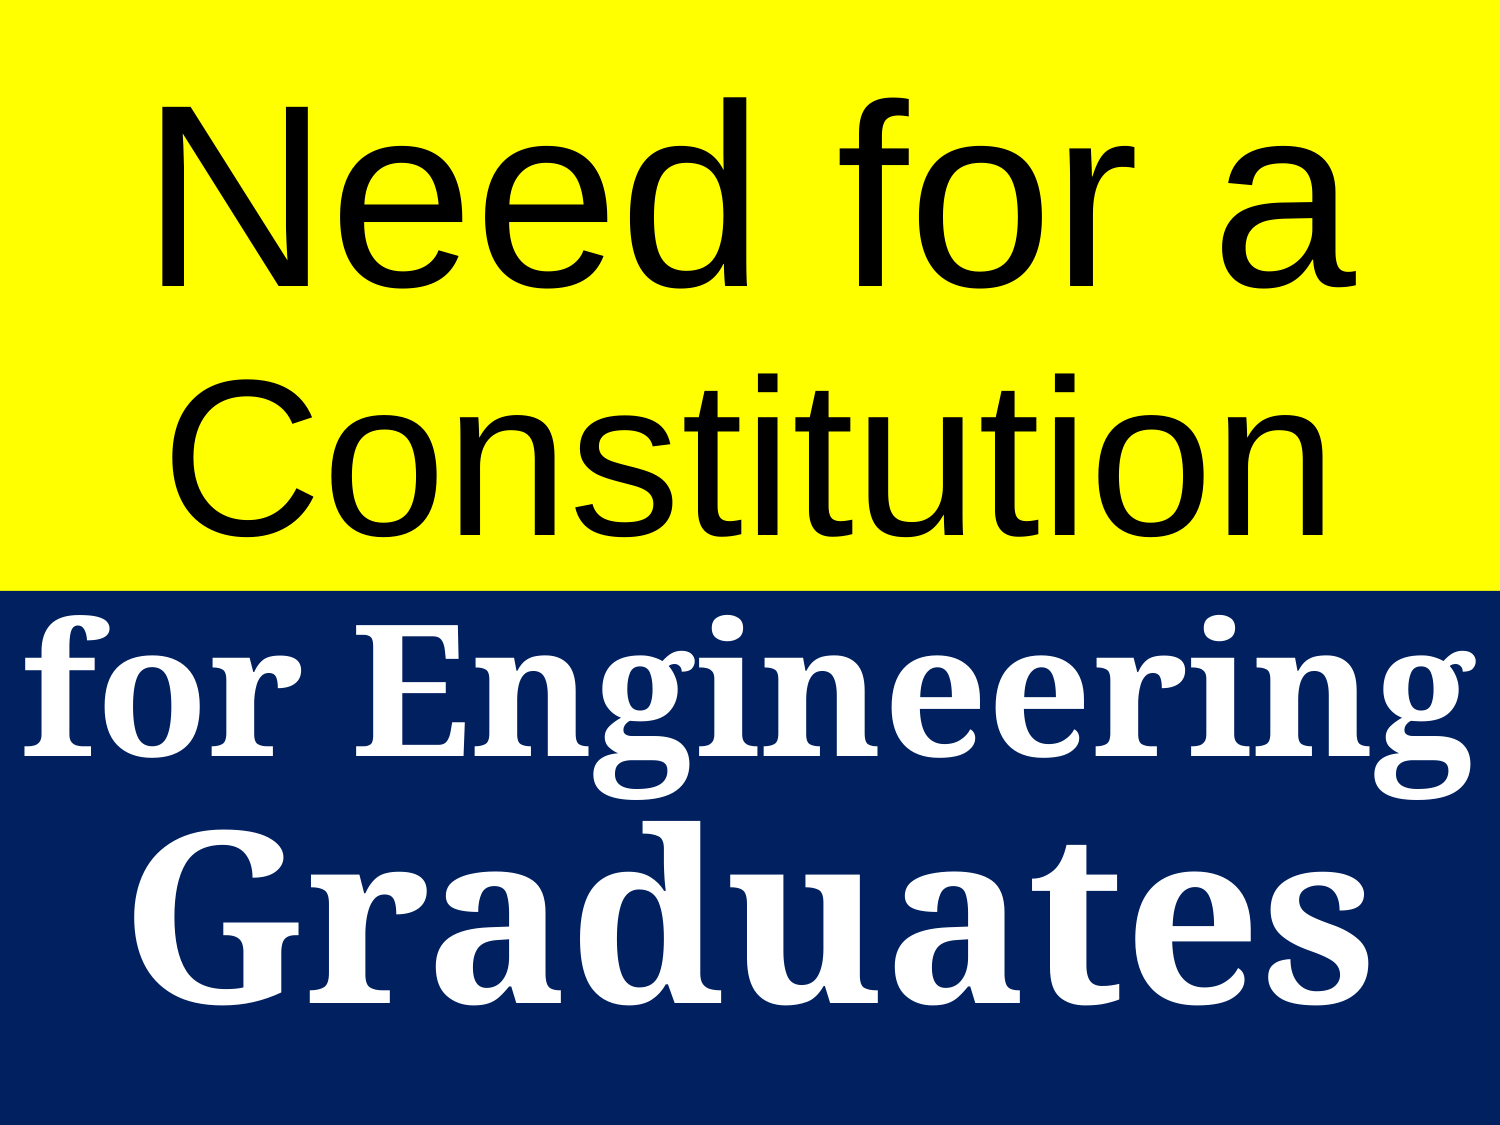

# Need for a Constitution
for Engineering Graduates